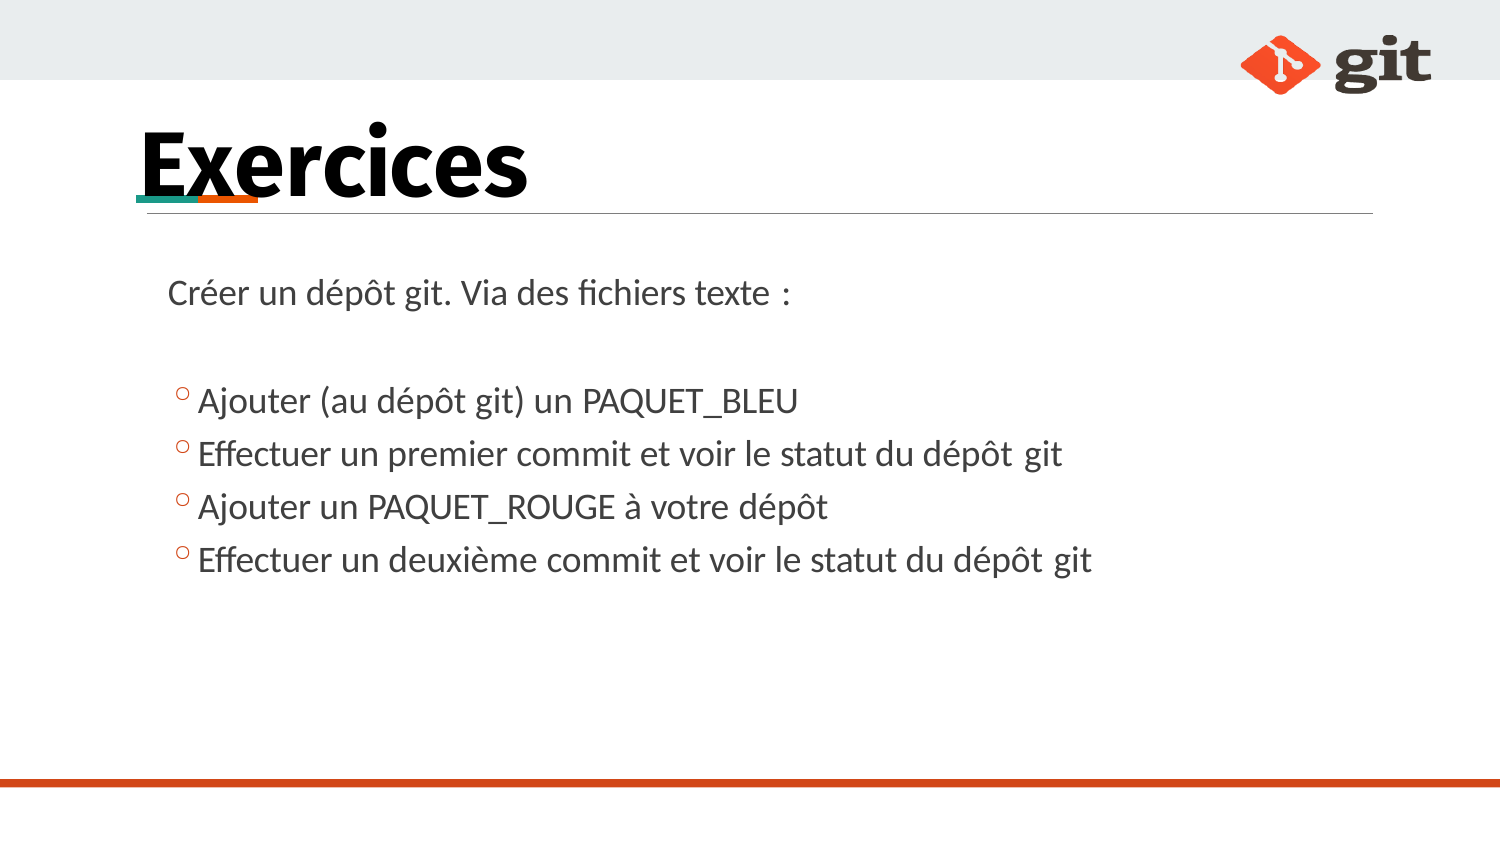

# Exercices

Créer un dépôt git. Via des fichiers texte :

Ajouter (au dépôt git) un PAQUET_BLEU
Effectuer un premier commit et voir le statut du dépôt git
Ajouter un PAQUET_ROUGE à votre dépôt
Effectuer un deuxième commit et voir le statut du dépôt git